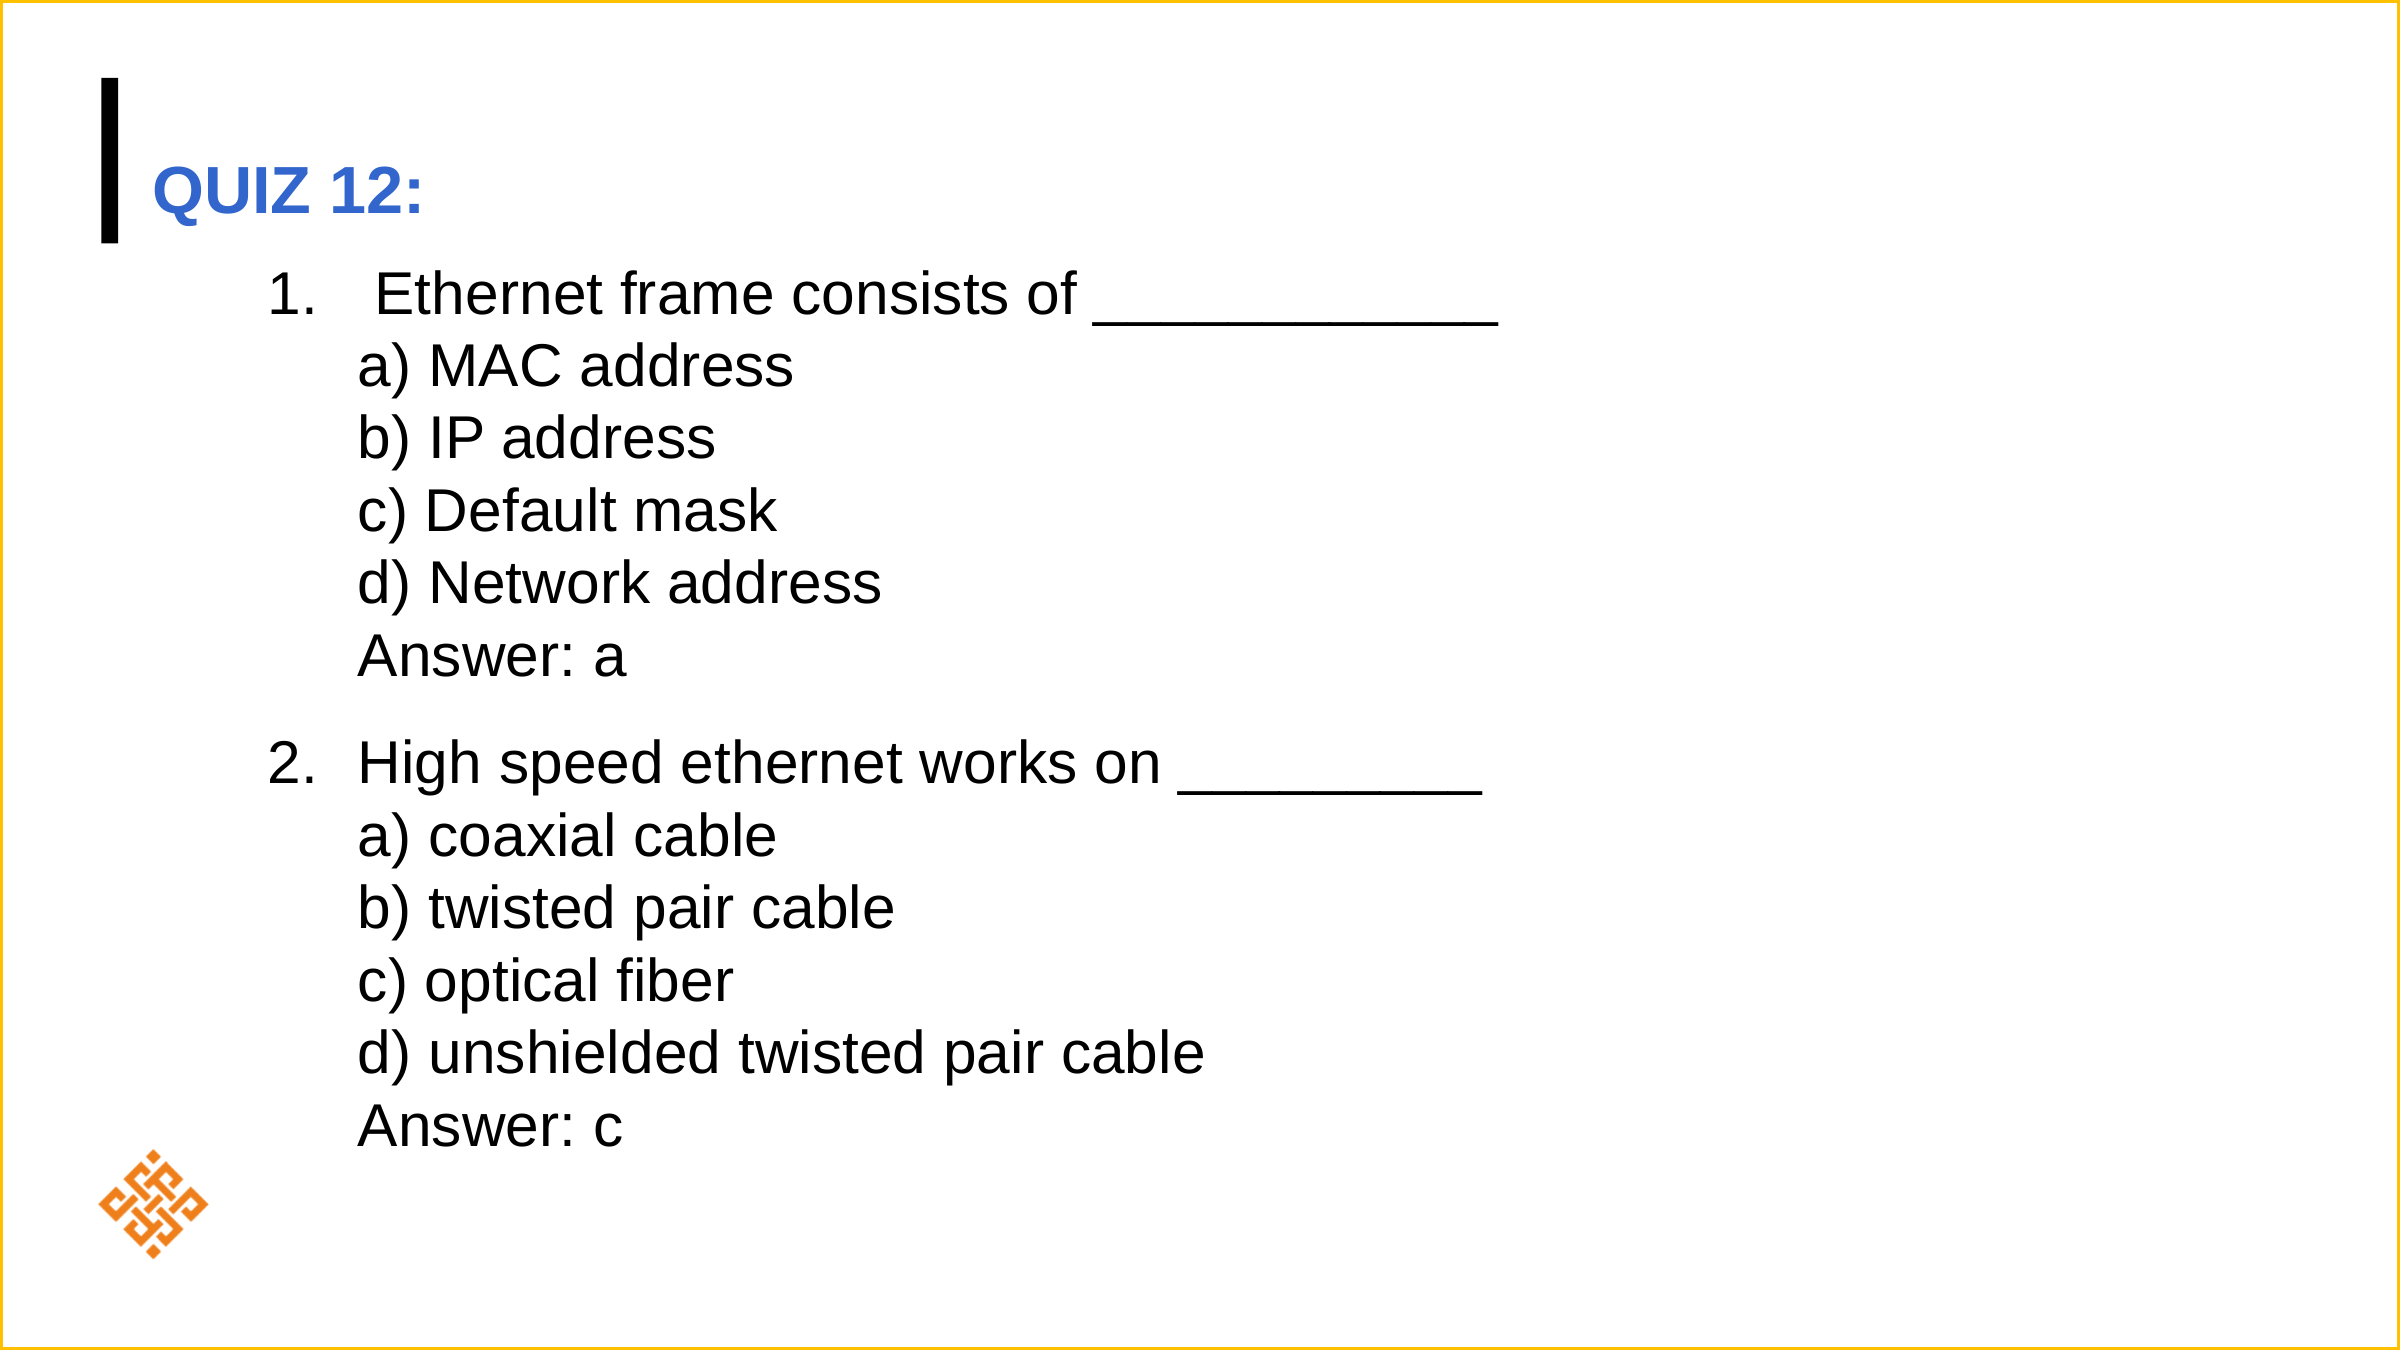

QUIZ 12:
 Ethernet frame consists of ____________
a) MAC address
b) IP address
c) Default mask
d) Network address
Answer: a
High speed ethernet works on _________
a) coaxial cable
b) twisted pair cable
c) optical fiber
d) unshielded twisted pair cable
Answer: c